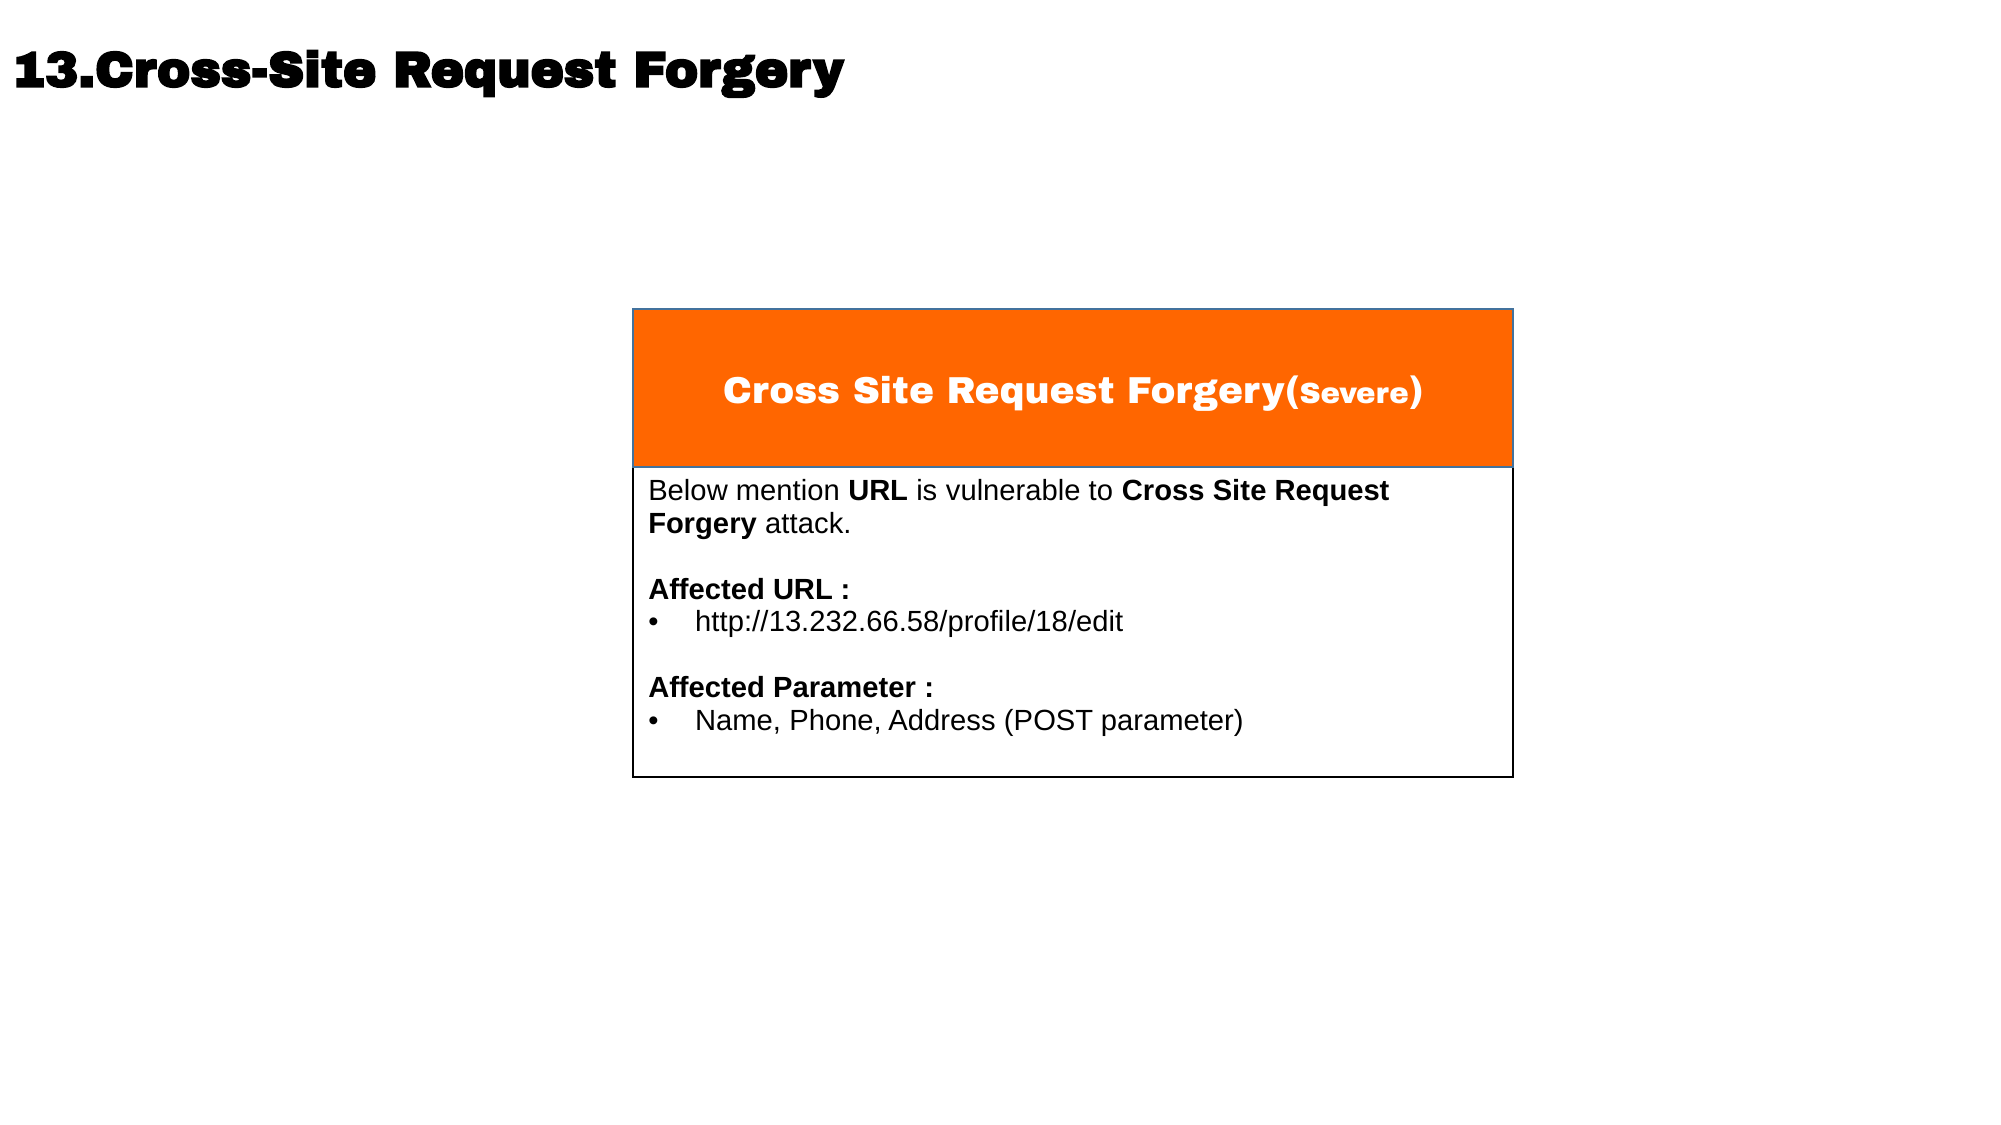

# 13.Cross-Site Request Forgery
|  |
| --- |
Cross Site Request Forgery(Severe)
| Below mention URL is vulnerable to Cross Site Request Forgery attack. Affected URL : http://13.232.66.58/profile/18/edit Affected Parameter : Name, Phone, Address (POST parameter) |
| --- |